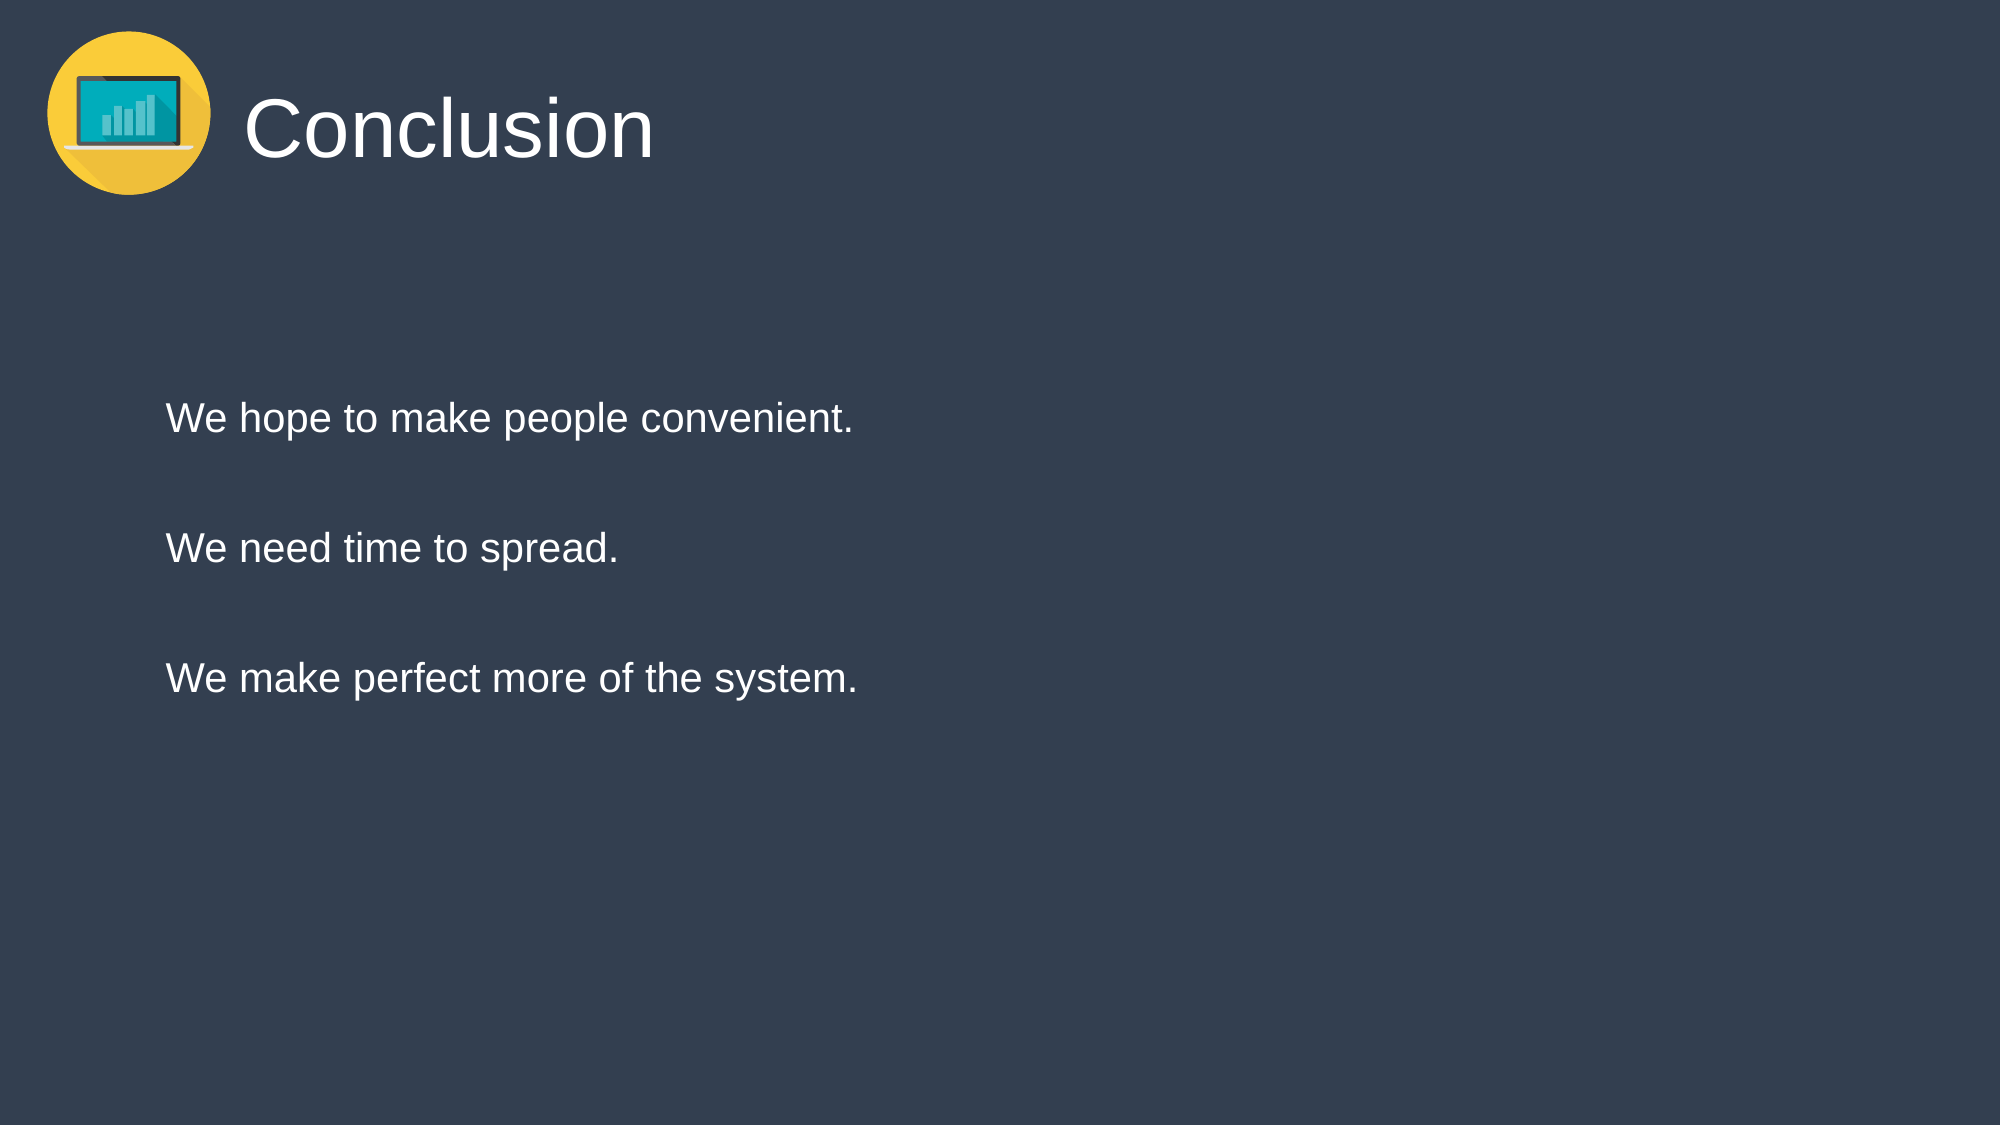

Conclusion
We hope to make people convenient.

We need time to spread.

We make perfect more of the system.